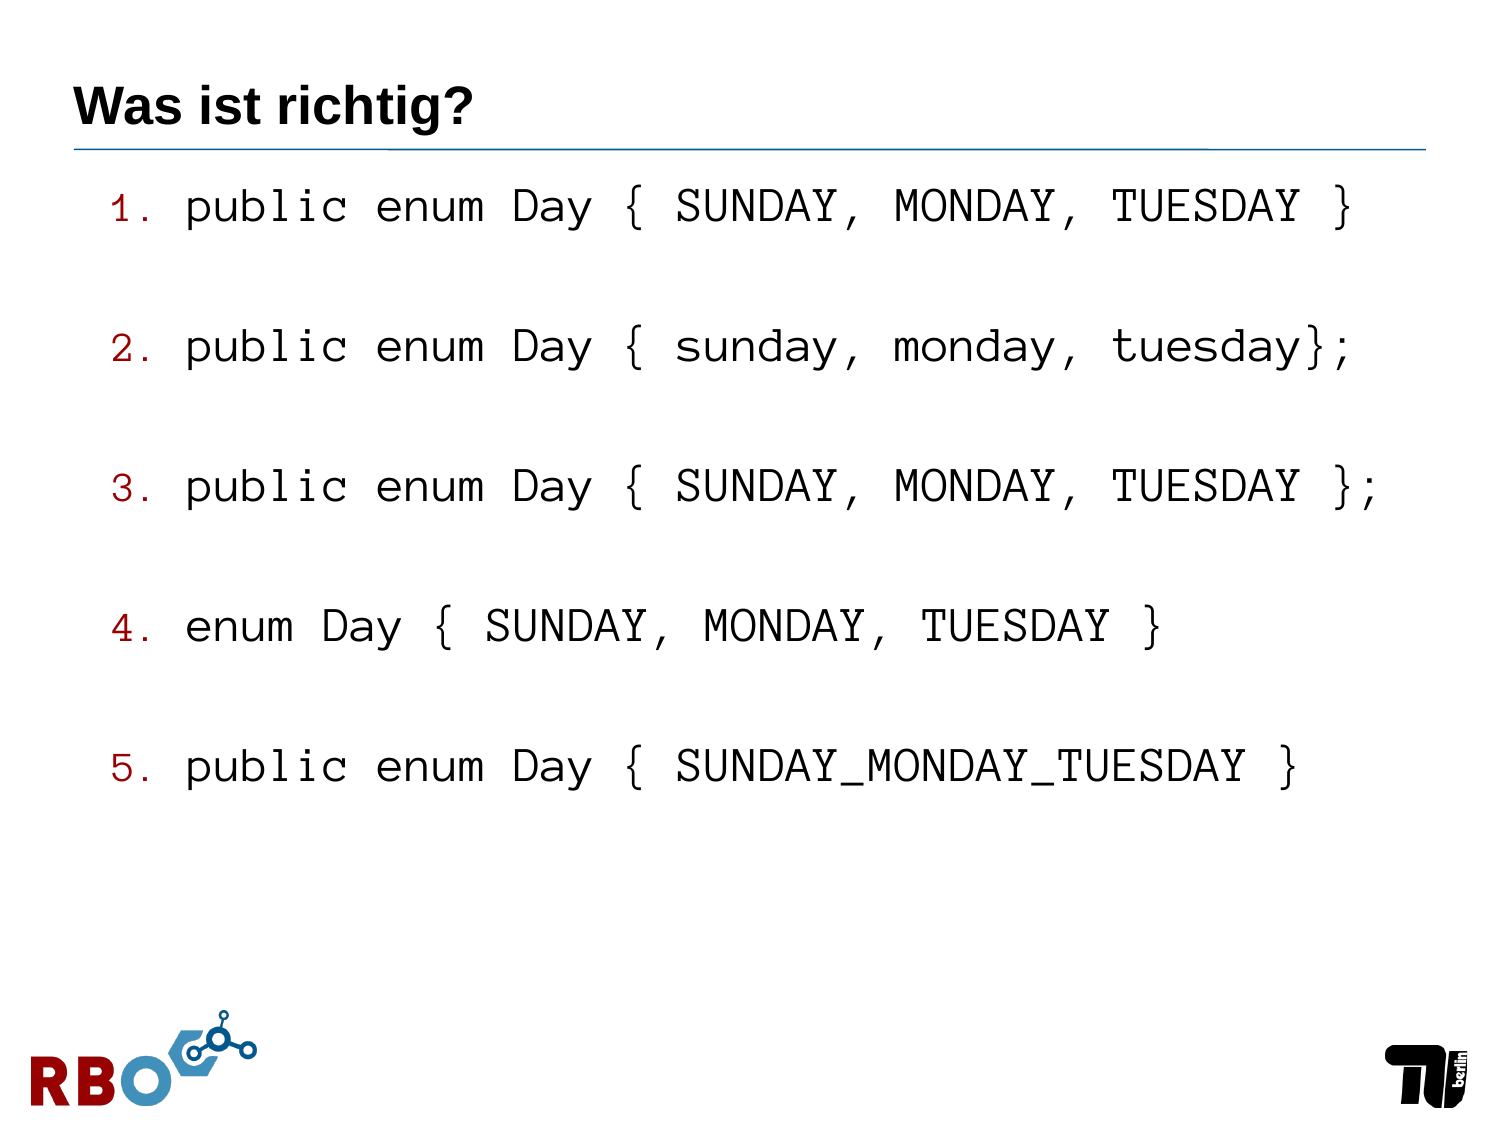

# Was ist richtig?
public enum Day { SUNDAY, MONDAY, TUESDAY }

public enum Day { sunday, monday, tuesday};

public enum Day { SUNDAY, MONDAY, TUESDAY };

enum Day { SUNDAY, MONDAY, TUESDAY }

public enum Day { SUNDAY_MONDAY_TUESDAY }